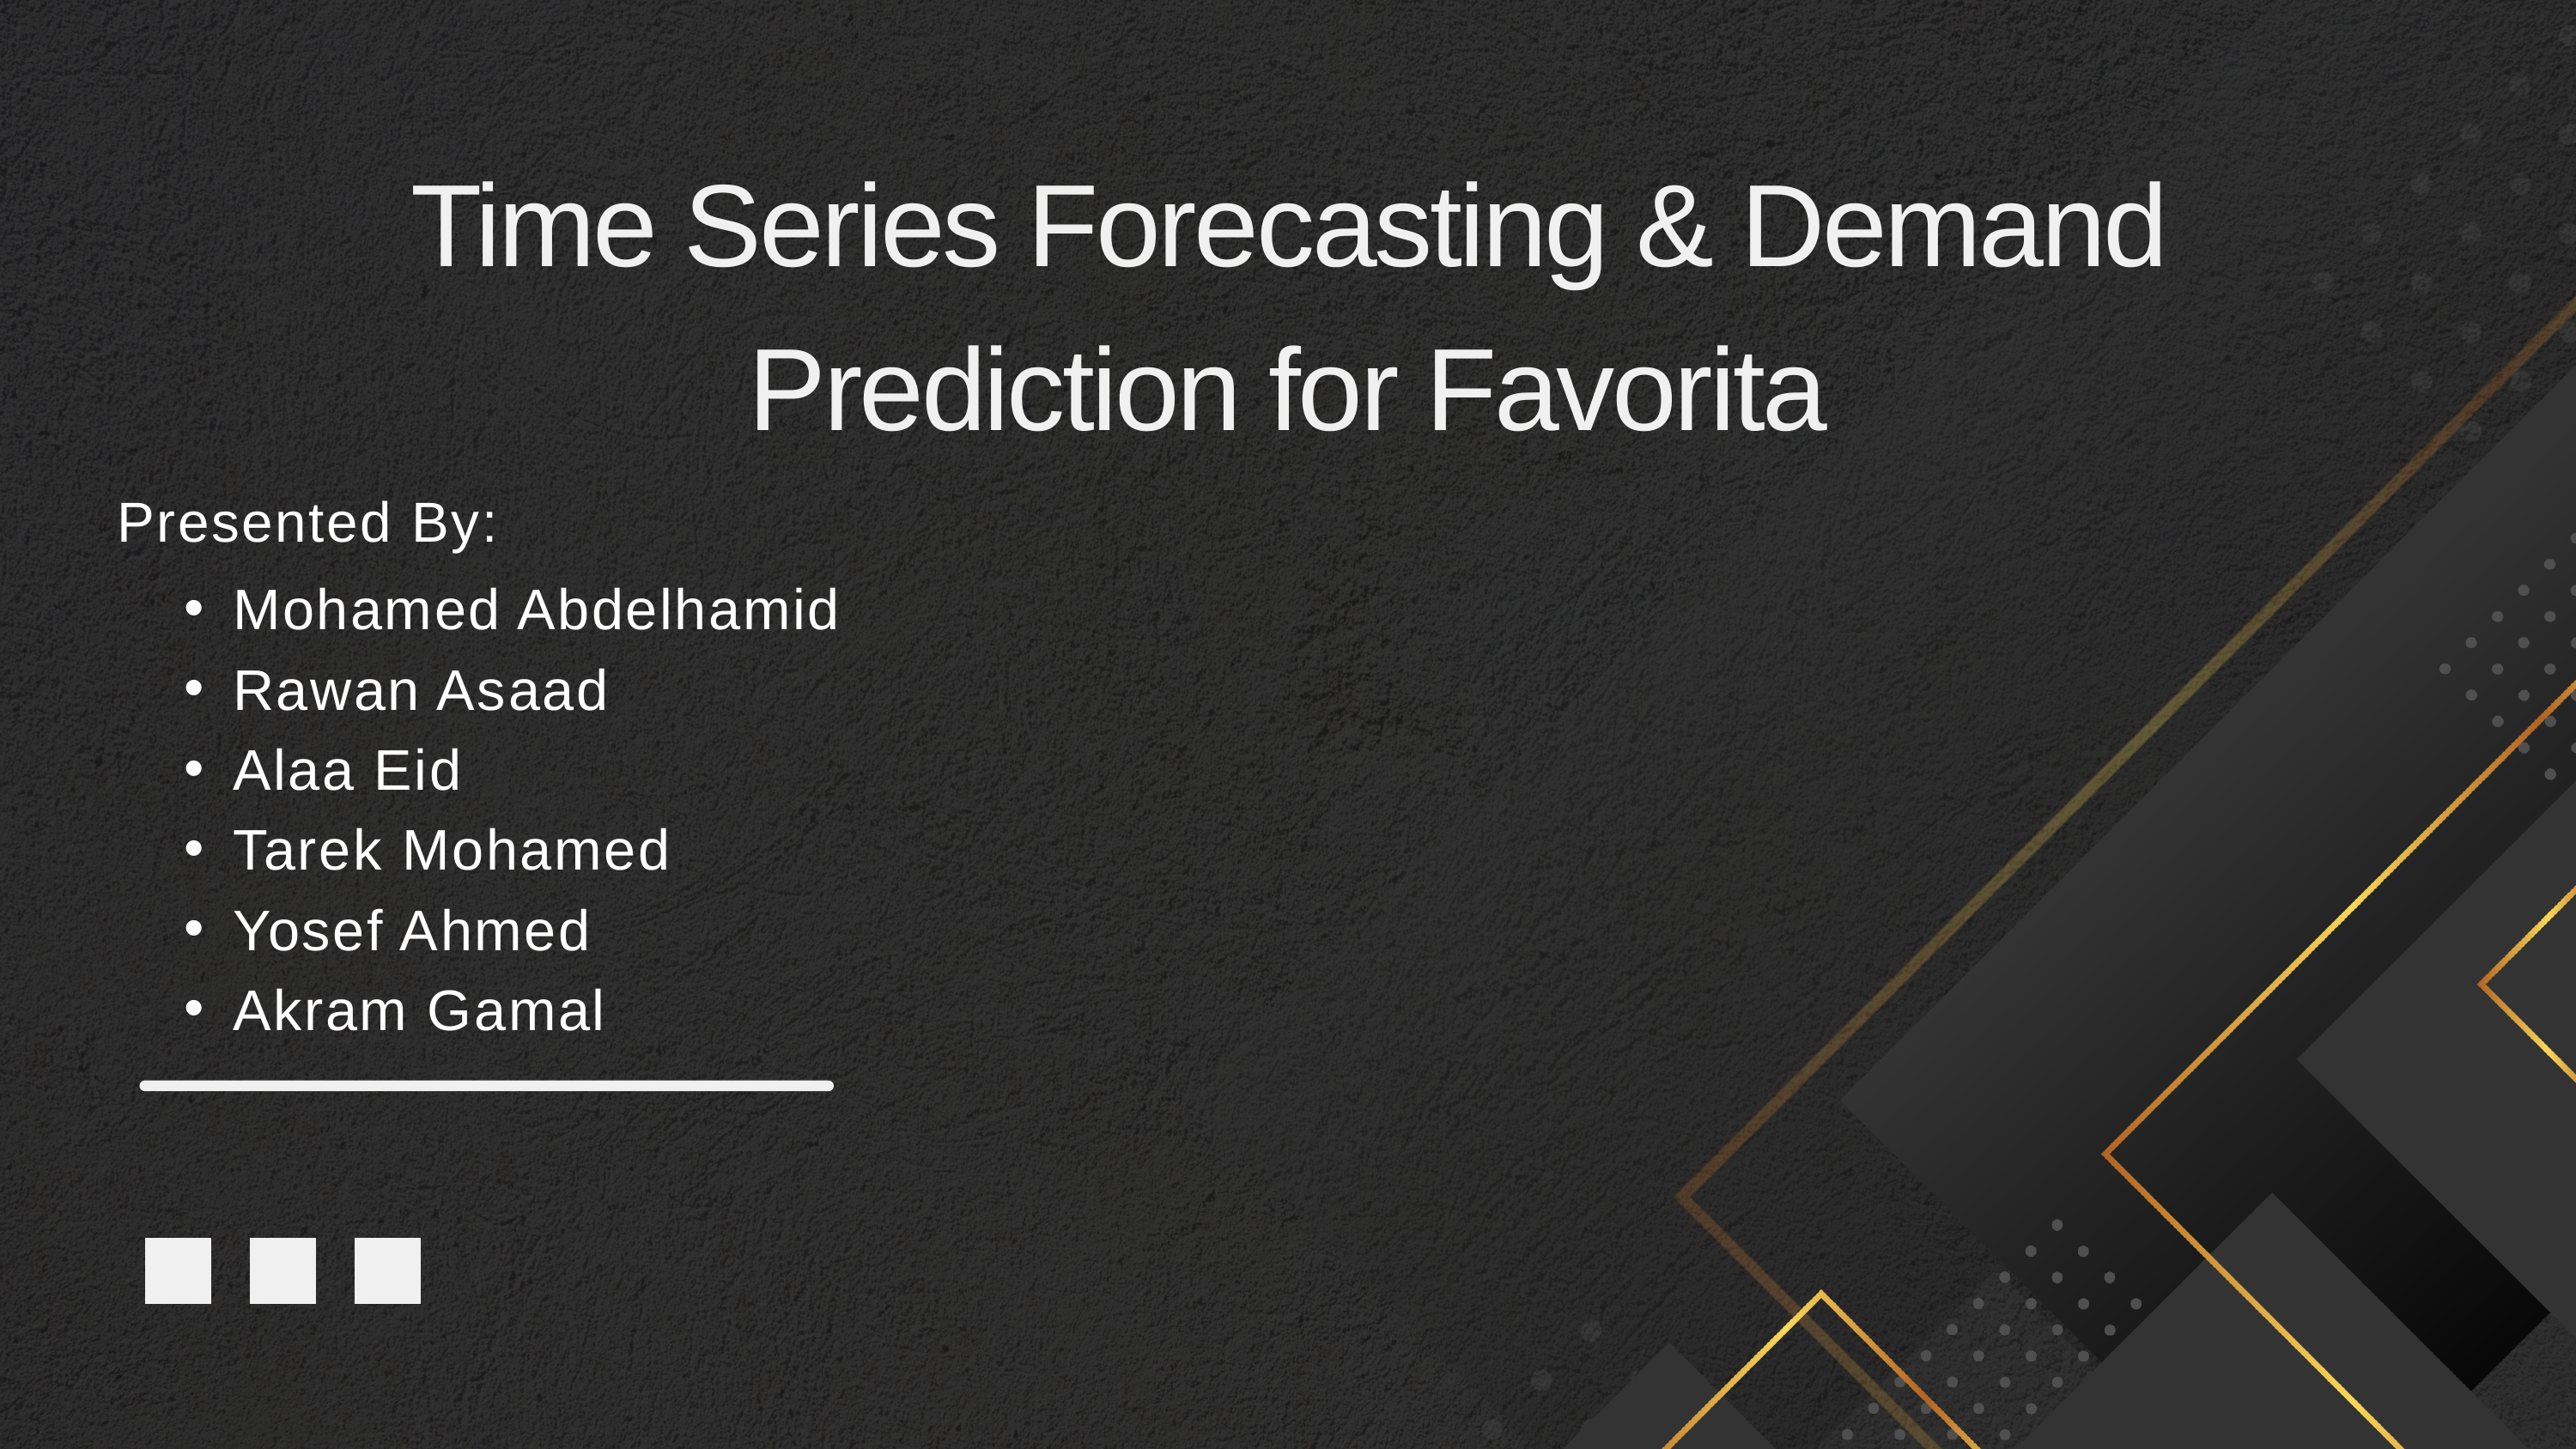

Time Series Forecasting & Demand Prediction for Favorita

Presented By:
Mohamed Abdelhamid
Rawan Asaad
Alaa Eid
Tarek Mohamed
Yosef Ahmed
Akram Gamal